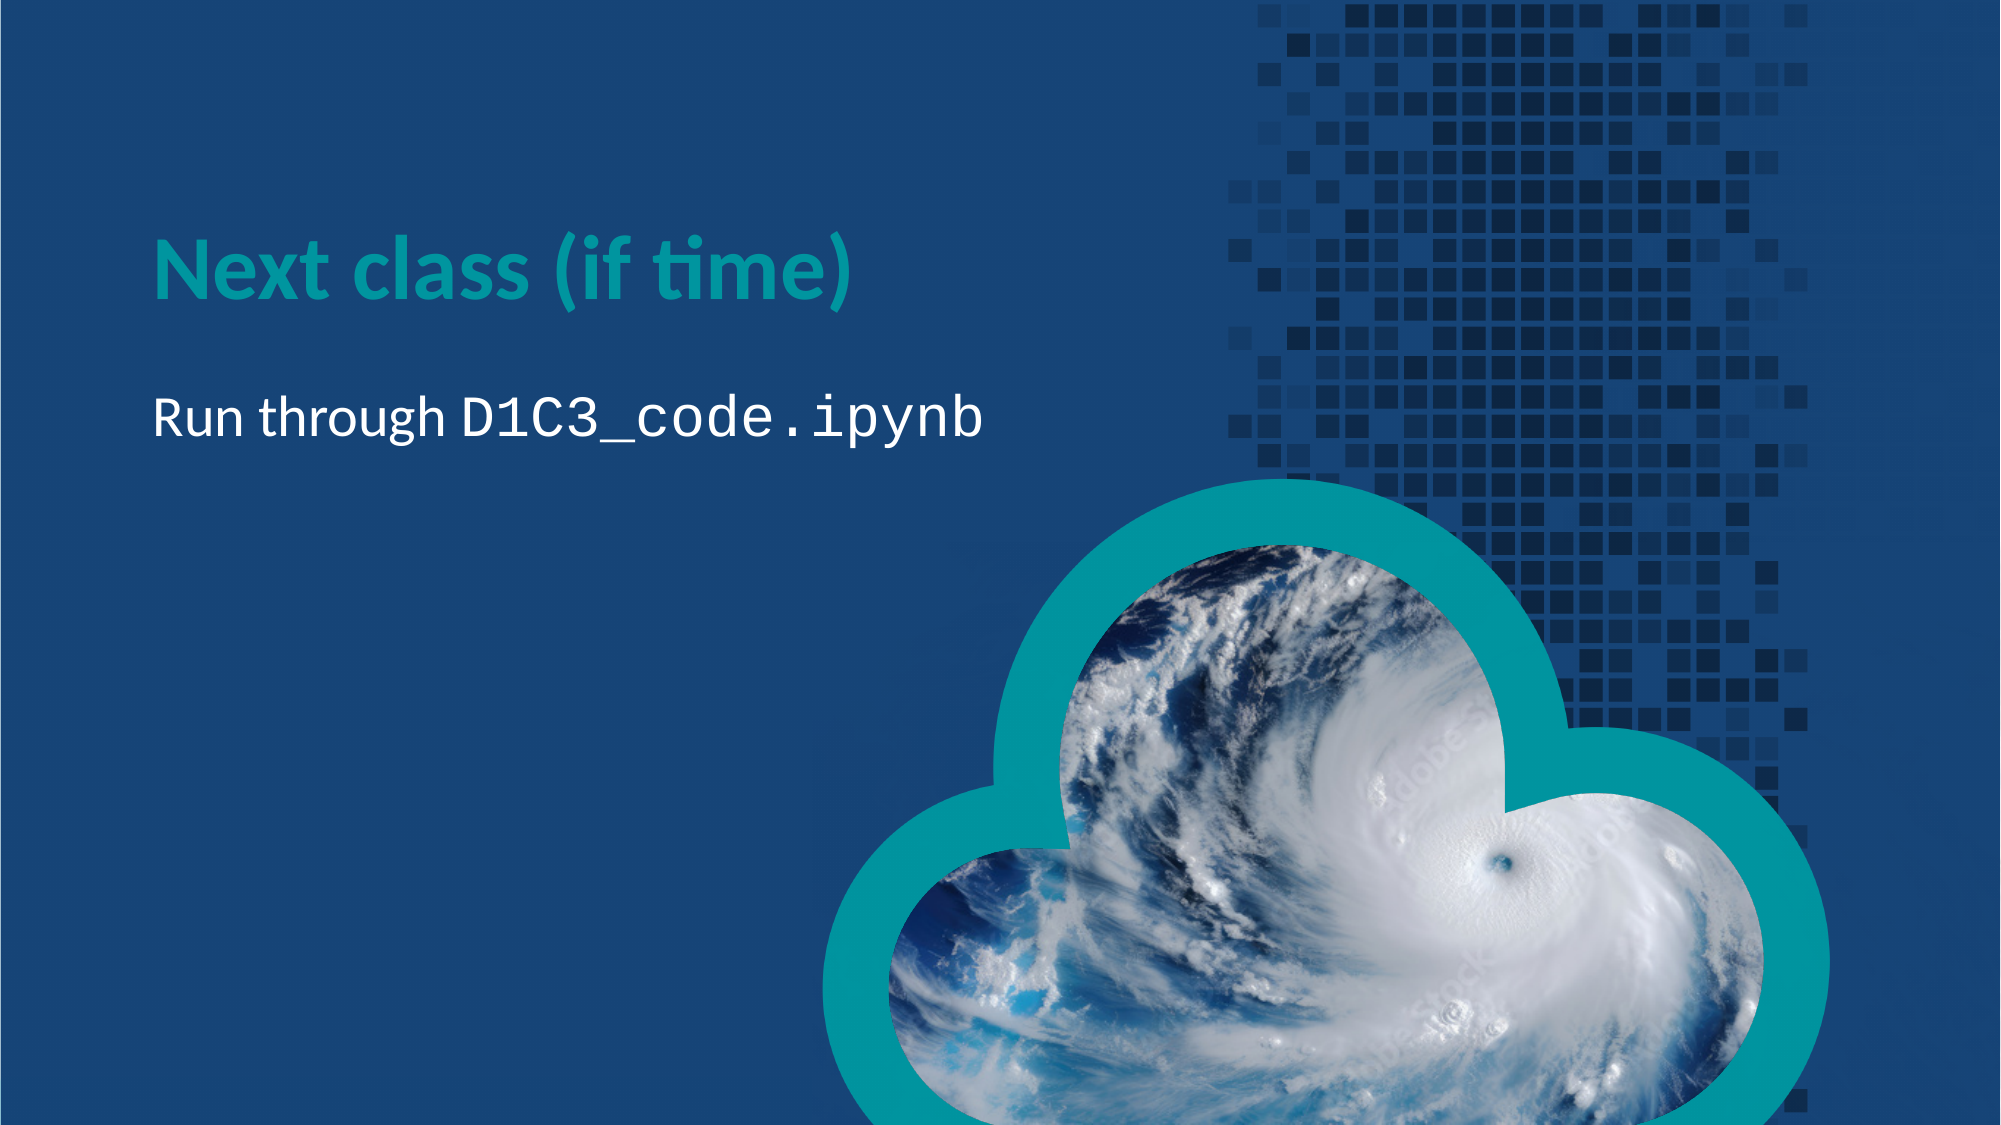

# Next class (if time)
Run through D1C3_code.ipynb